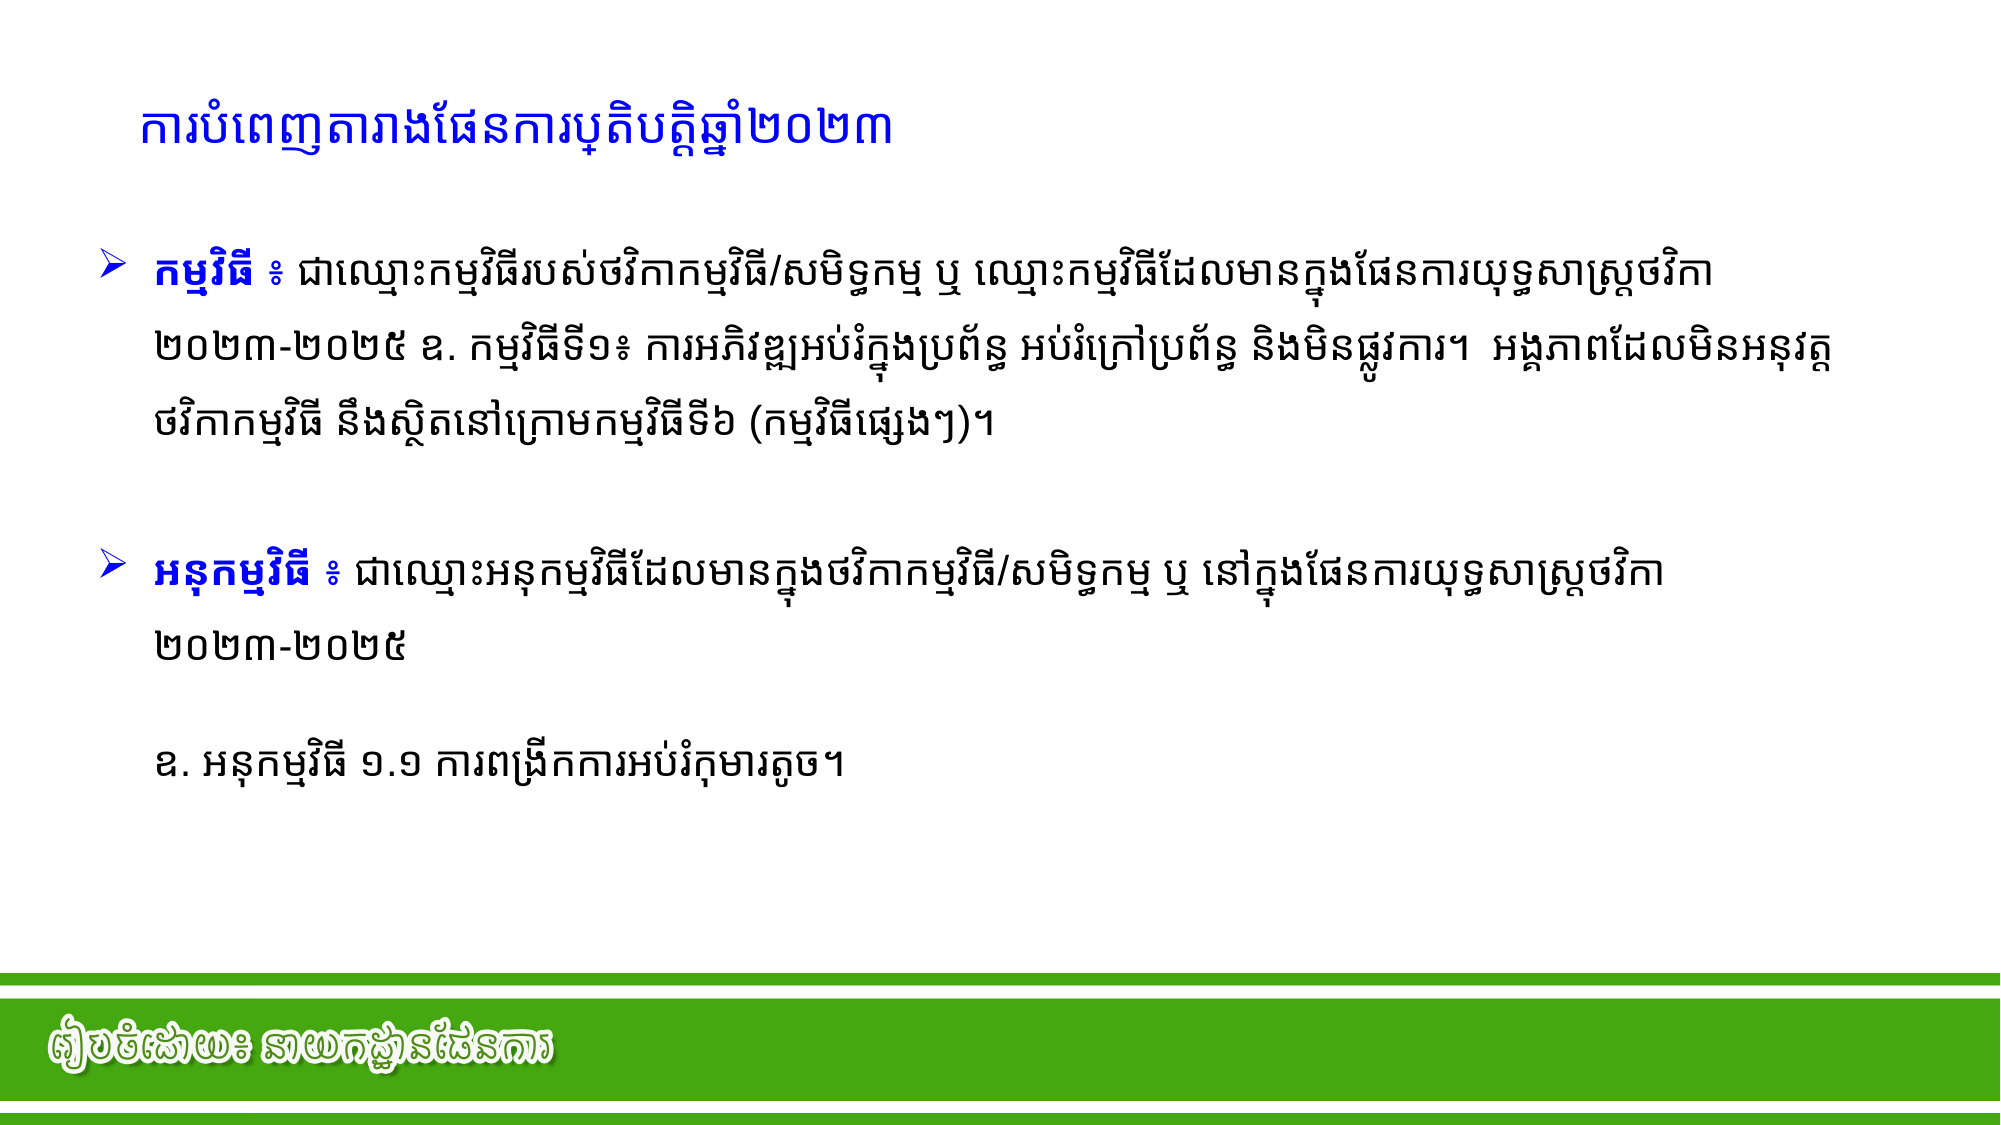

ការបំពេញតារាងផែនការប្រតិបត្តិឆ្នាំ២០២៣
កម្មវិធី ៖ ជាឈ្មោះកម្មវិធីរបស់ថវិកាកម្មវិធី/សមិទ្ធកម្ម ឬ ឈ្មោះកម្មវិធីដែលមានក្នុងផែនការយុទ្ធសាស្ត្រថវិកា ២០២៣-២០២៥ ឧ. កម្មវិធីទី១៖ ការអភិវឌ្ឍអប់រំក្នុងប្រព័ន្ធ អប់រំក្រៅប្រព័ន្ធ និងមិនផ្លូវការ។  អង្គភាពដែលមិនអនុវត្តថវិកាកម្មវិធី នឹងស្ថិតនៅក្រោមកម្មវិធីទី៦ (កម្មវិធីផ្សេងៗ)។

អនុកម្មវិធី ៖ ជាឈ្មោះអនុកម្មវិធីដែលមានក្នុងថវិកាកម្មវិធី/សមិទ្ធកម្ម ឬ នៅក្នុងផែនការយុទ្ធសាស្រ្តថវិកា ២០២៣-២០២៥

	ឧ. អនុកម្មវិធី ១.១ ការពង្រីកការអប់រំកុមារតូច។